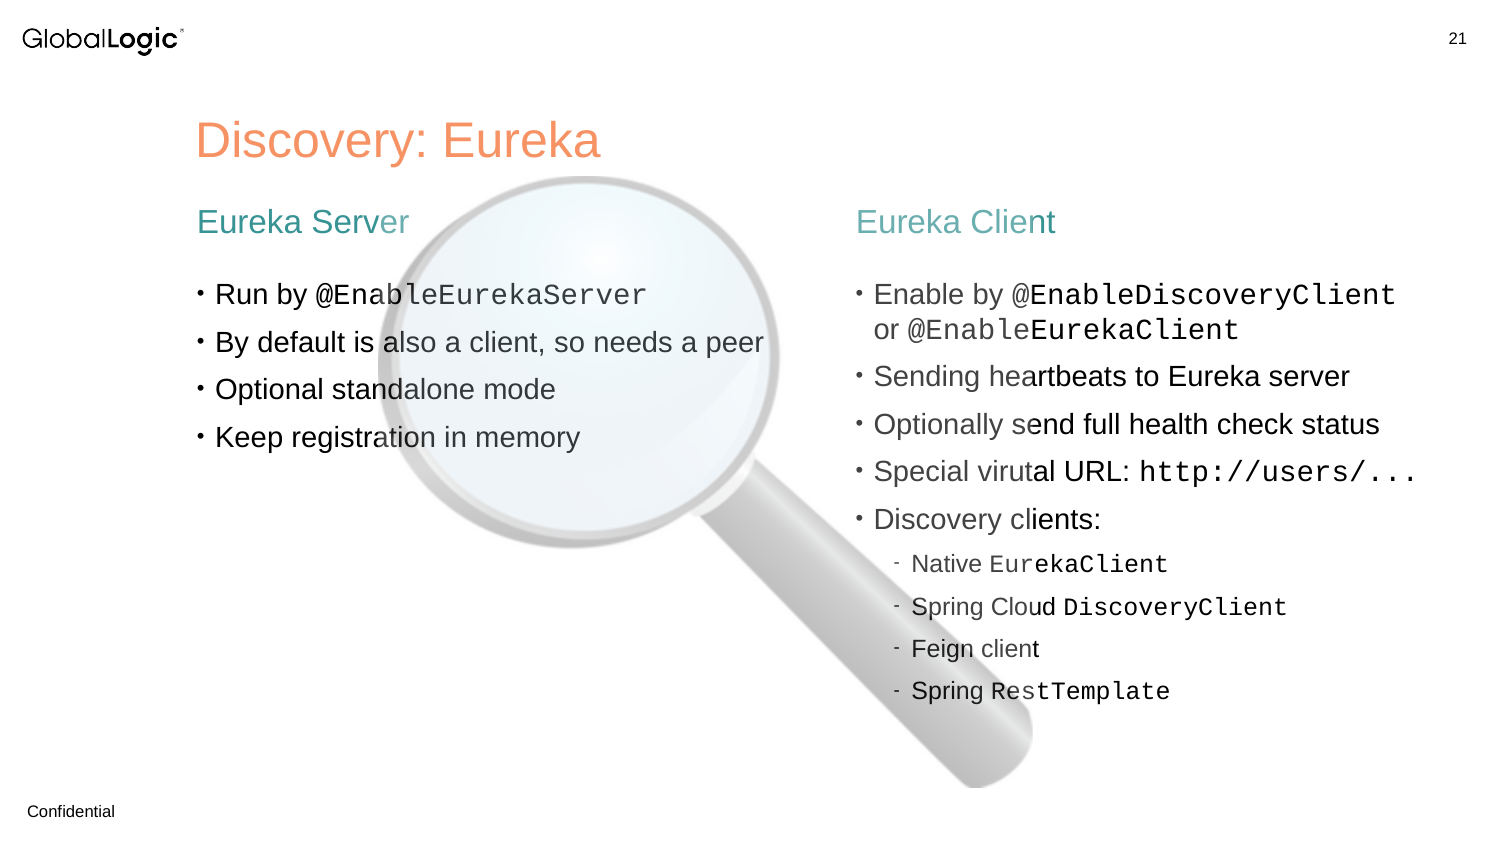

Discovery: Eureka

Eureka Server
Eureka Client
Run by @EnableEurekaServer
By default is also a client, so needs a peer
Optional standalone mode
Keep registration in memory
Enable by @EnableDiscoveryClient or @EnableEurekaClient
Sending heartbeats to Eureka server
Optionally send full health check status
Special virutal URL: http://users/...
Discovery clients:
Native EurekaClient
Spring Cloud DiscoveryClient
Feign client
Spring RestTemplate